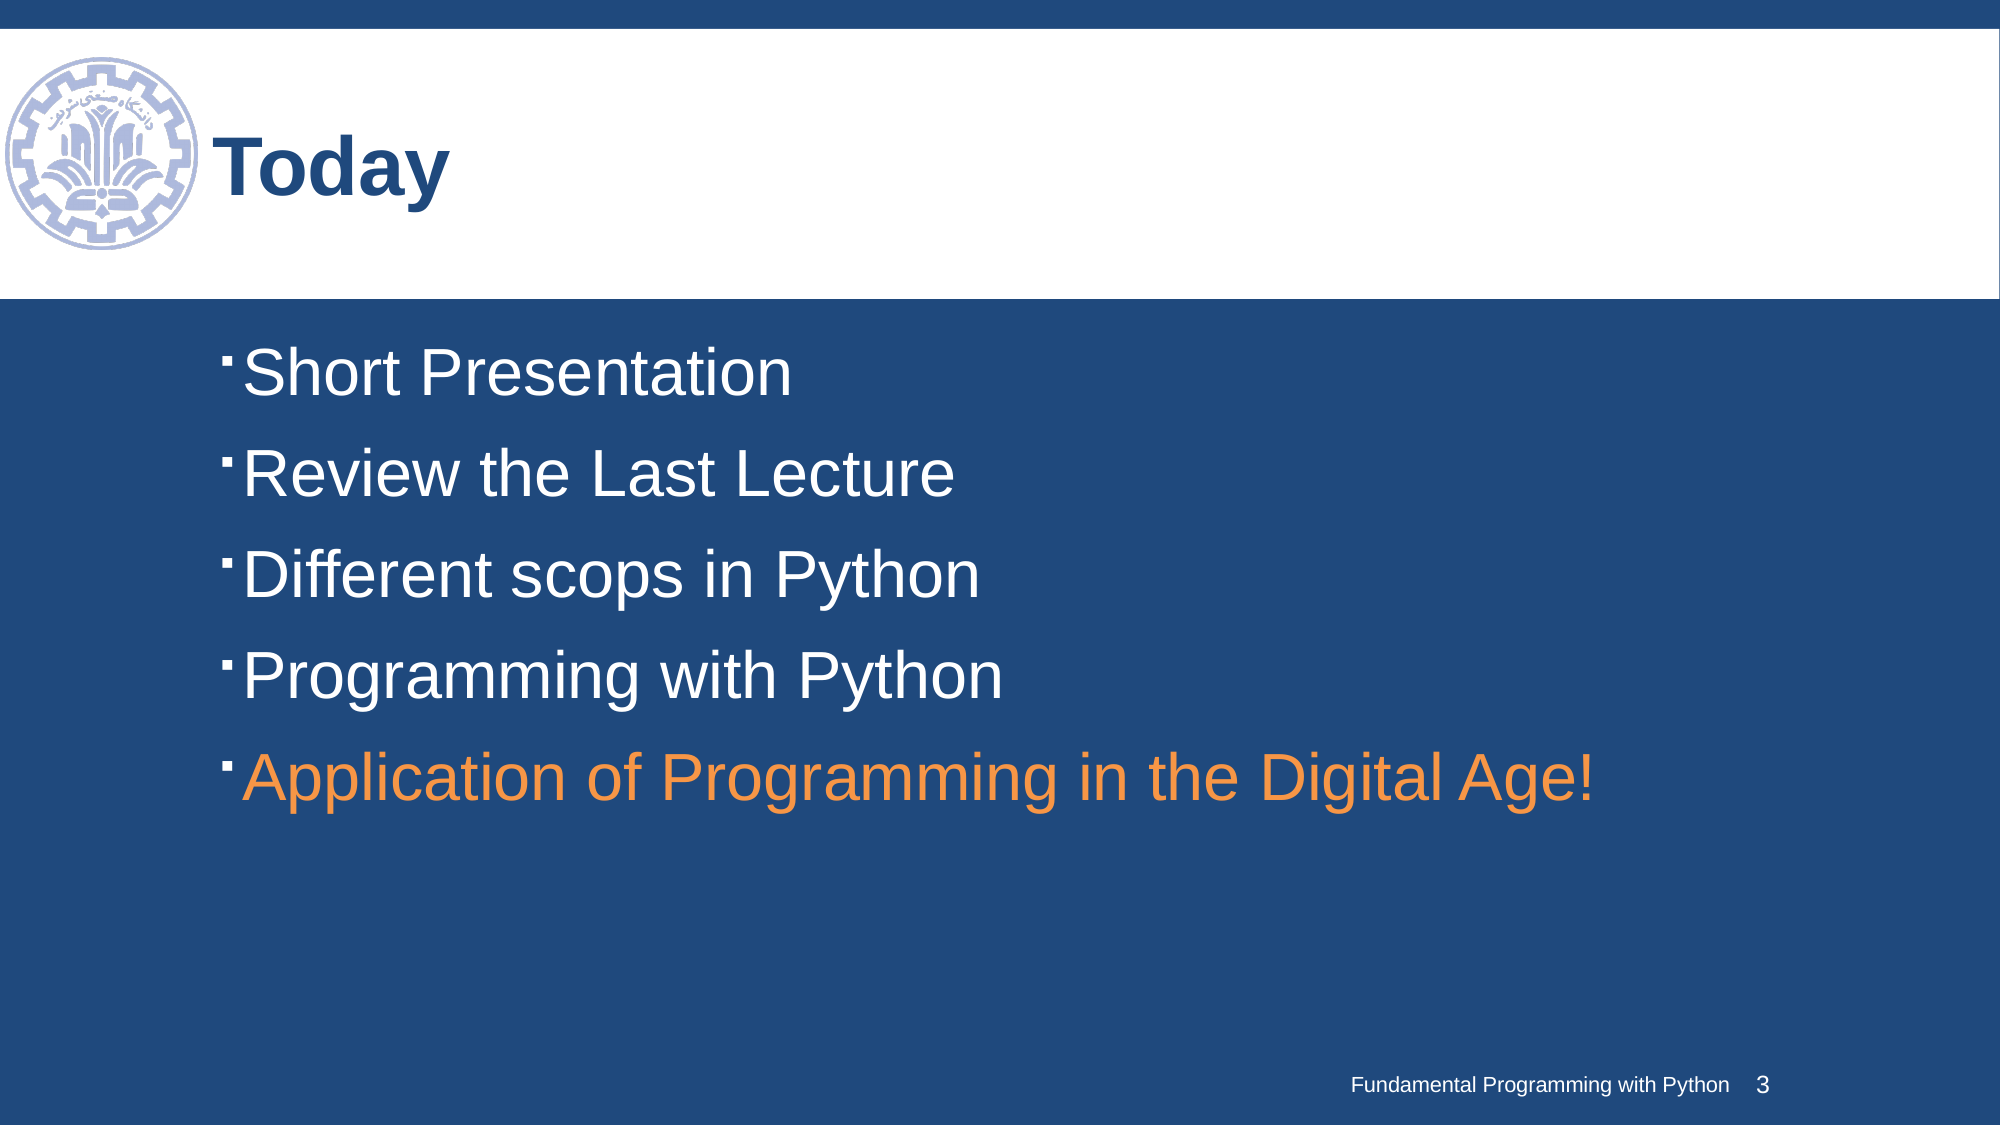

# Today
Short Presentation
Review the Last Lecture
Different scops in Python
Programming with Python
Application of Programming in the Digital Age!
Fundamental Programming with Python
3